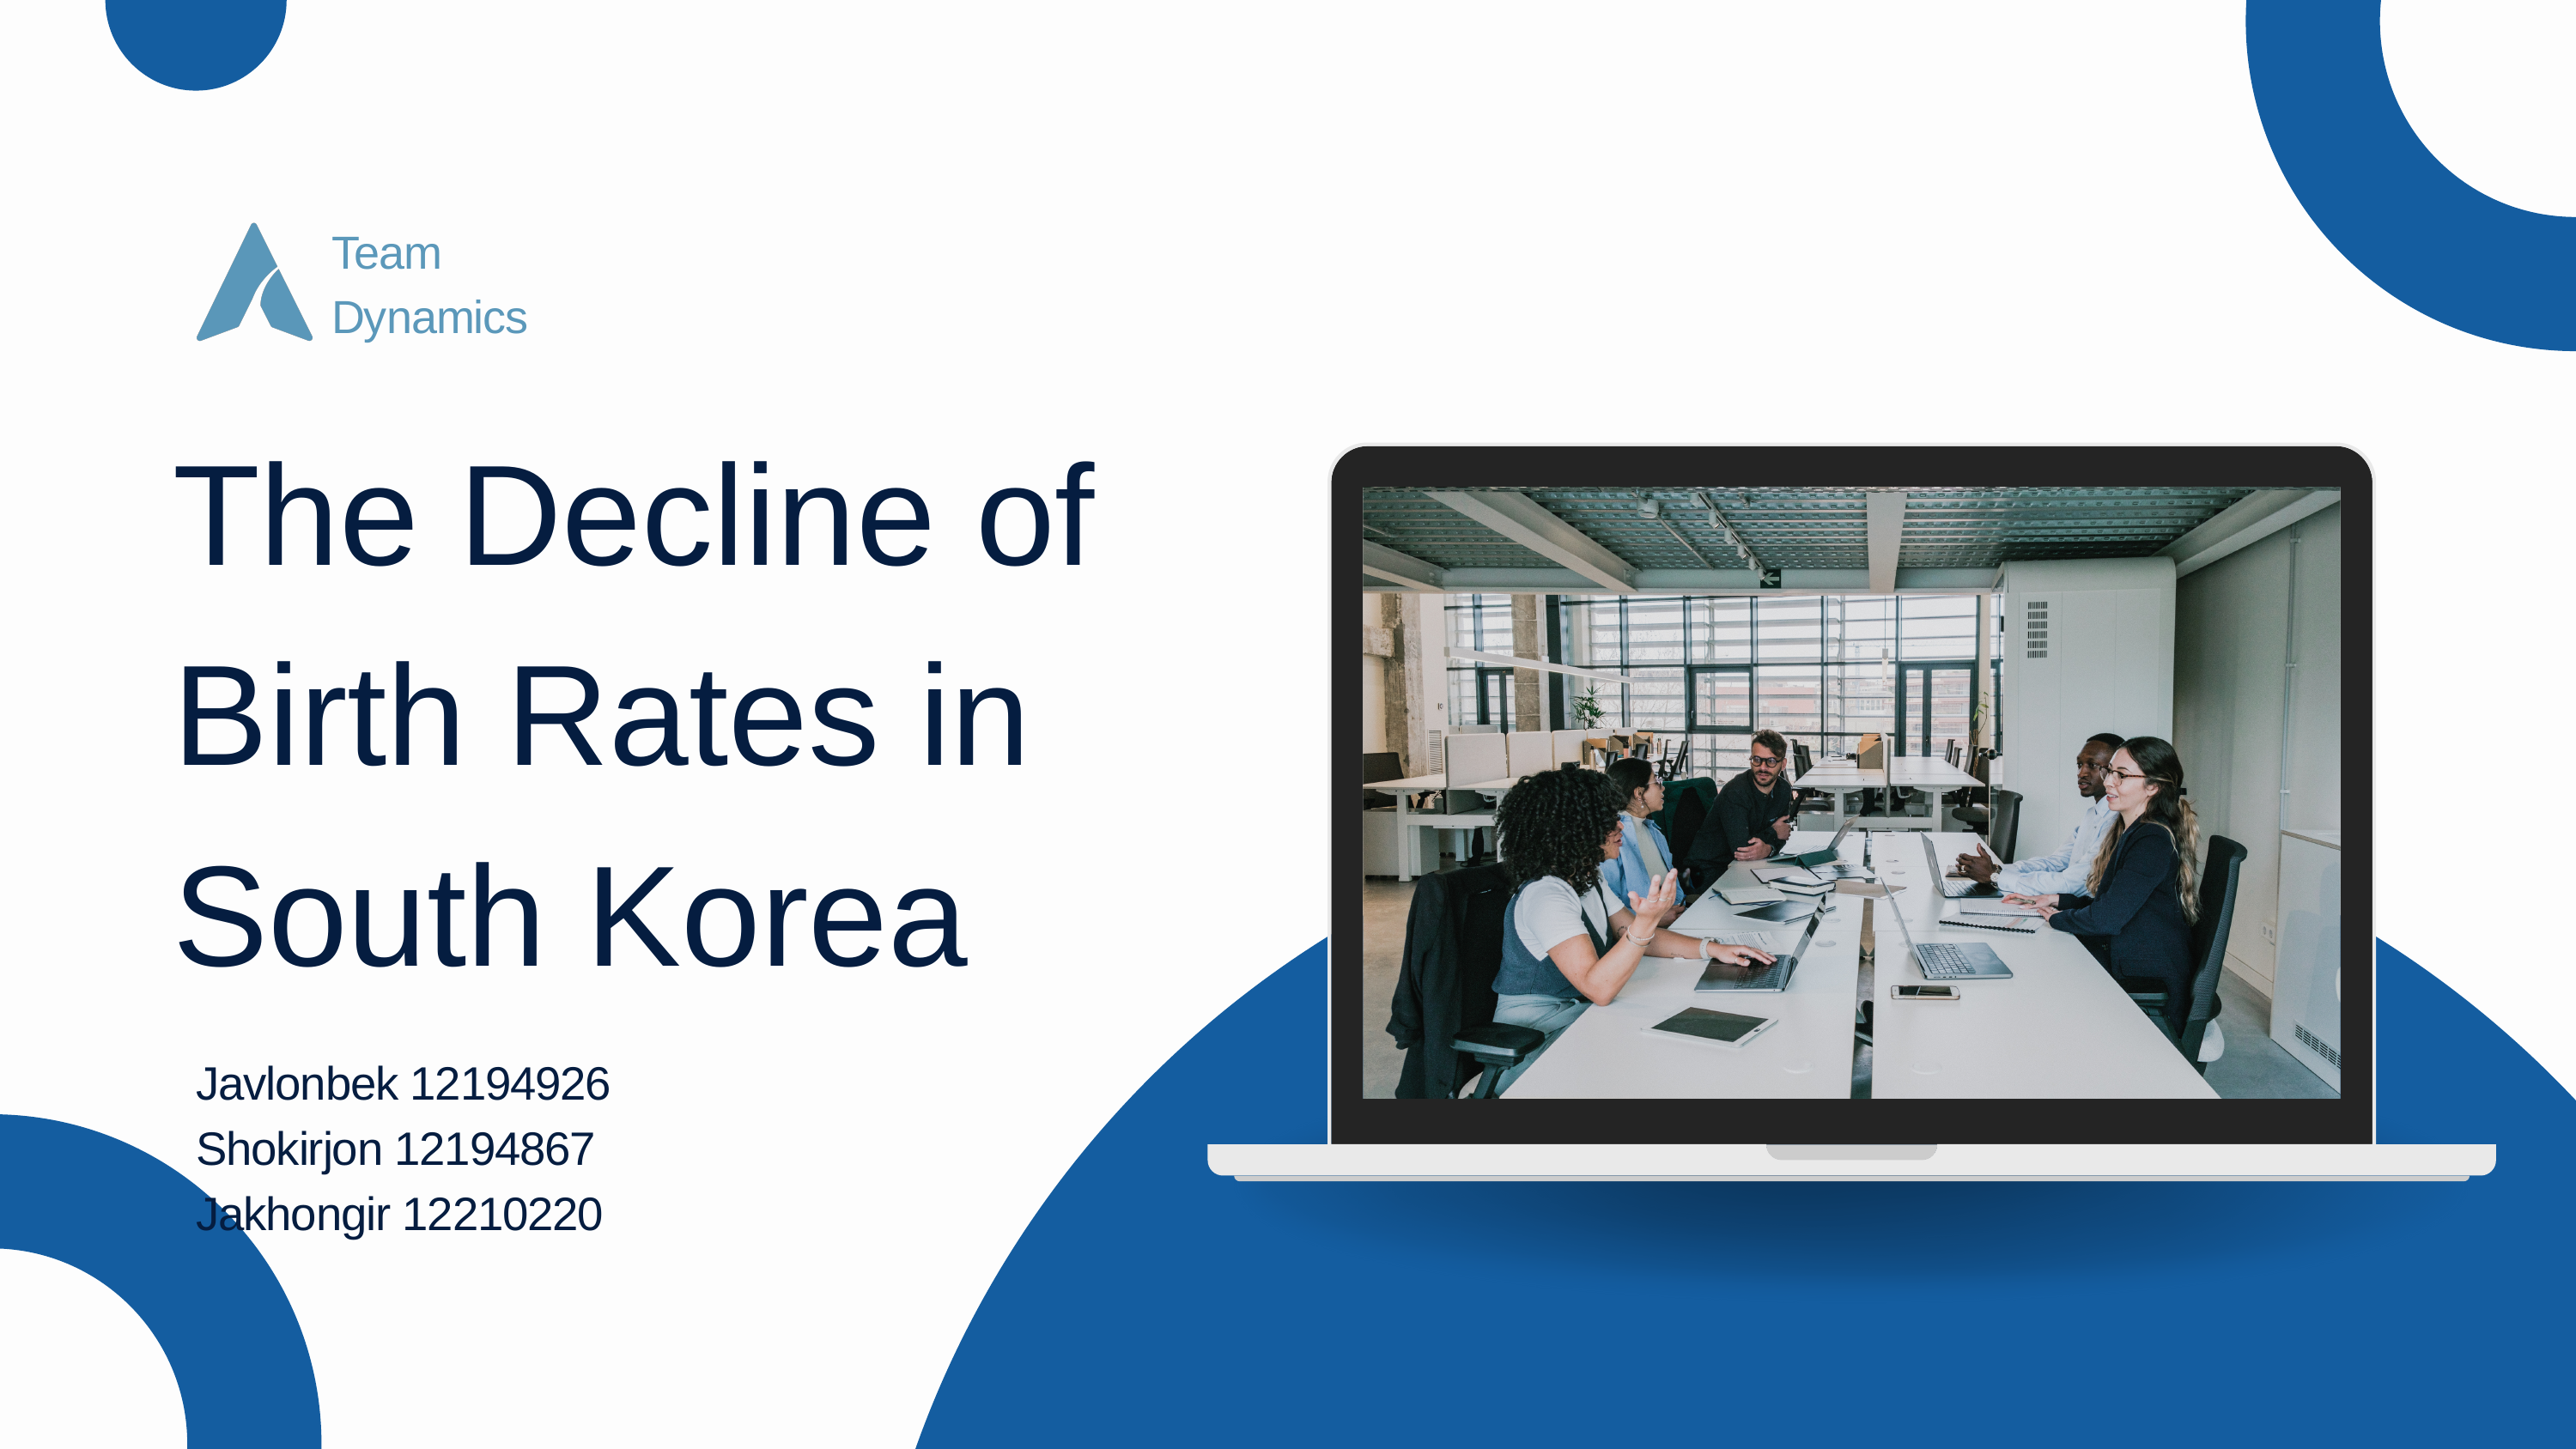

Team Dynamics

The Decline of Birth Rates in South Korea

Javlonbek 12194926
Shokirjon 12194867
Jakhongir 12210220